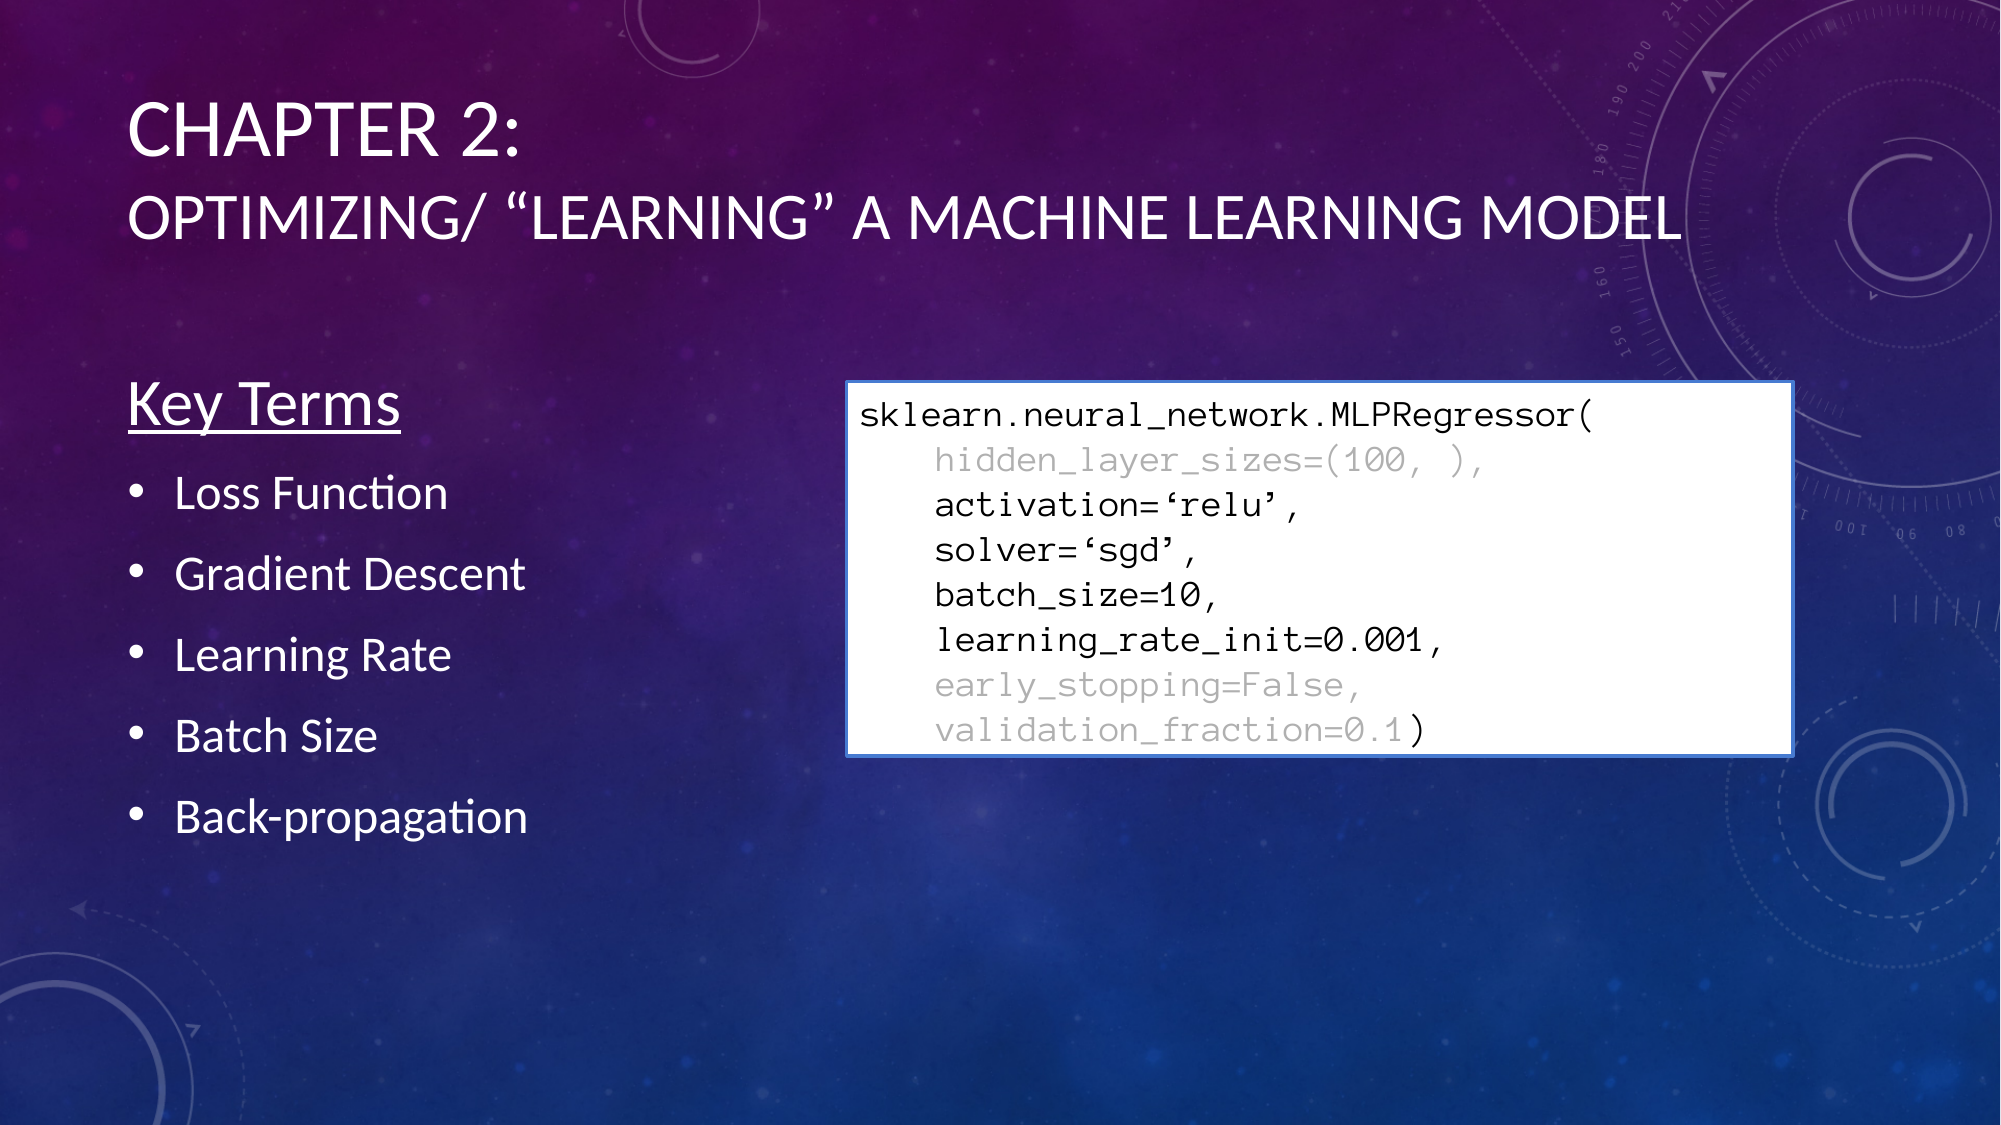

# Chapter 2: Optimizing/ “Learning” A MACHINE LEARNING MODEL
Key Terms
Loss Function
Gradient Descent
Learning Rate
Batch Size
Back-propagation
sklearn.neural_network.MLPRegressor(
hidden_layer_sizes=(100, ),
activation=‘relu’,
solver=‘sgd’,
batch_size=10,
learning_rate_init=0.001,
early_stopping=False,
validation_fraction=0.1)